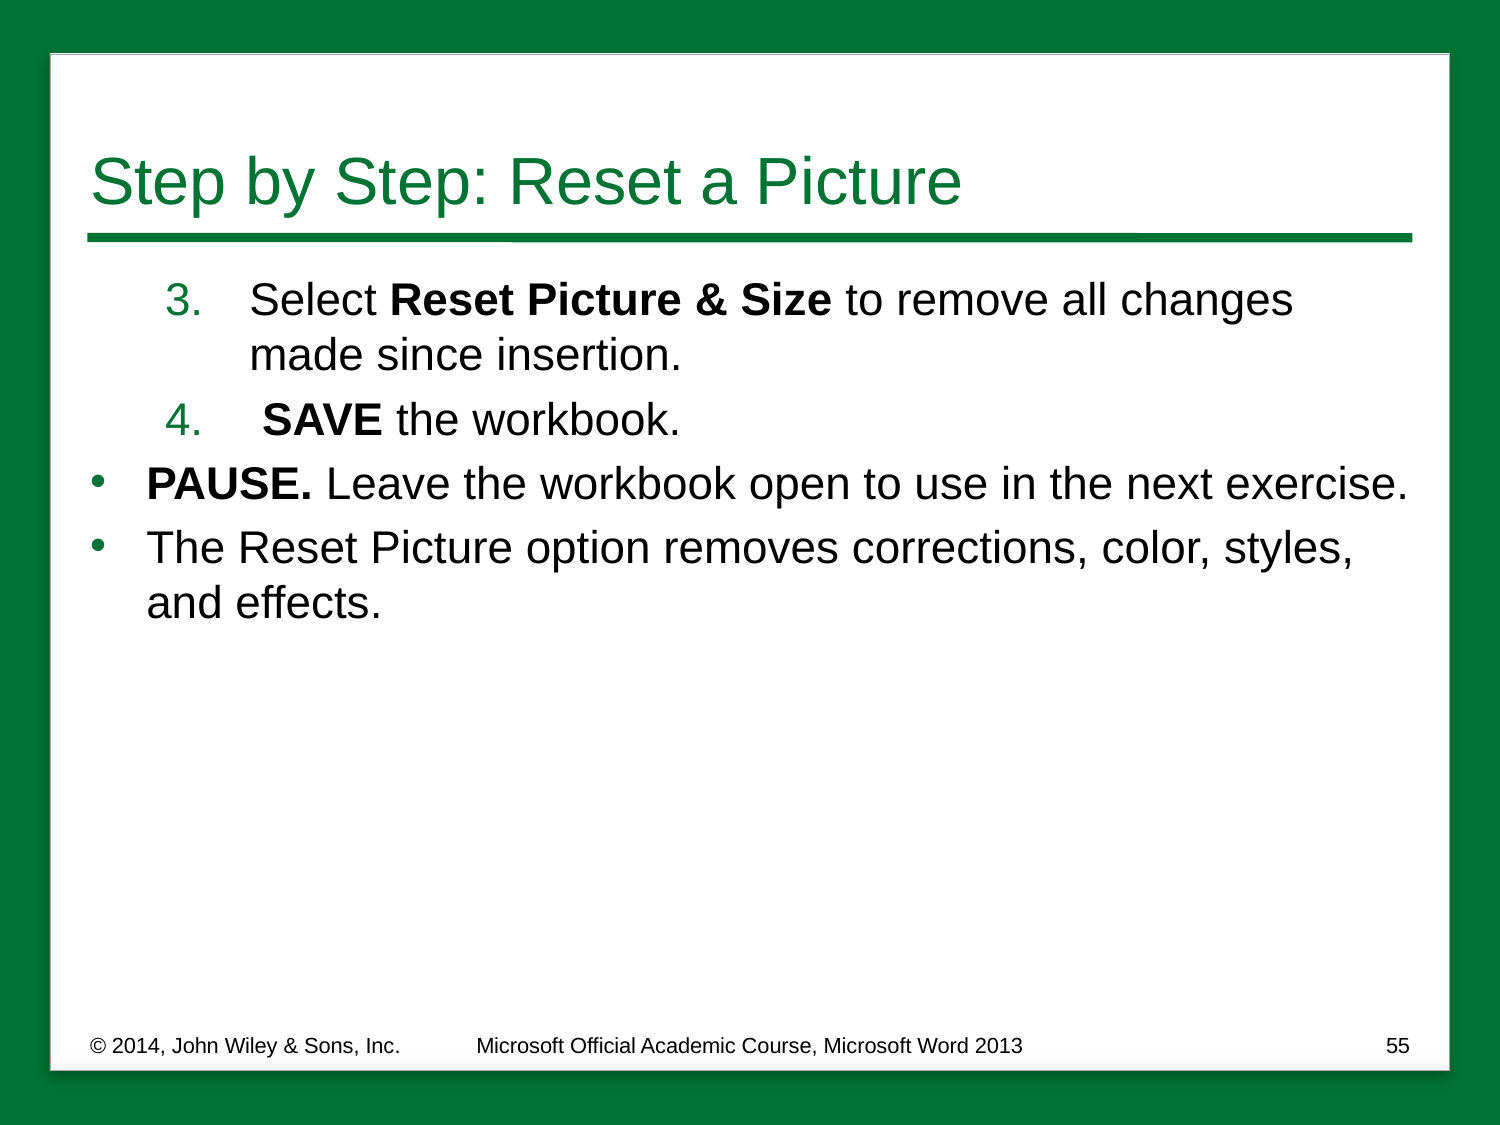

# Step by Step: Reset a Picture
Select Reset Picture & Size to remove all changes made since insertion.
 SAVE the workbook.
PAUSE. Leave the workbook open to use in the next exercise.
The Reset Picture option removes corrections, color, styles, and effects.
© 2014, John Wiley & Sons, Inc.
Microsoft Official Academic Course, Microsoft Word 2013
55